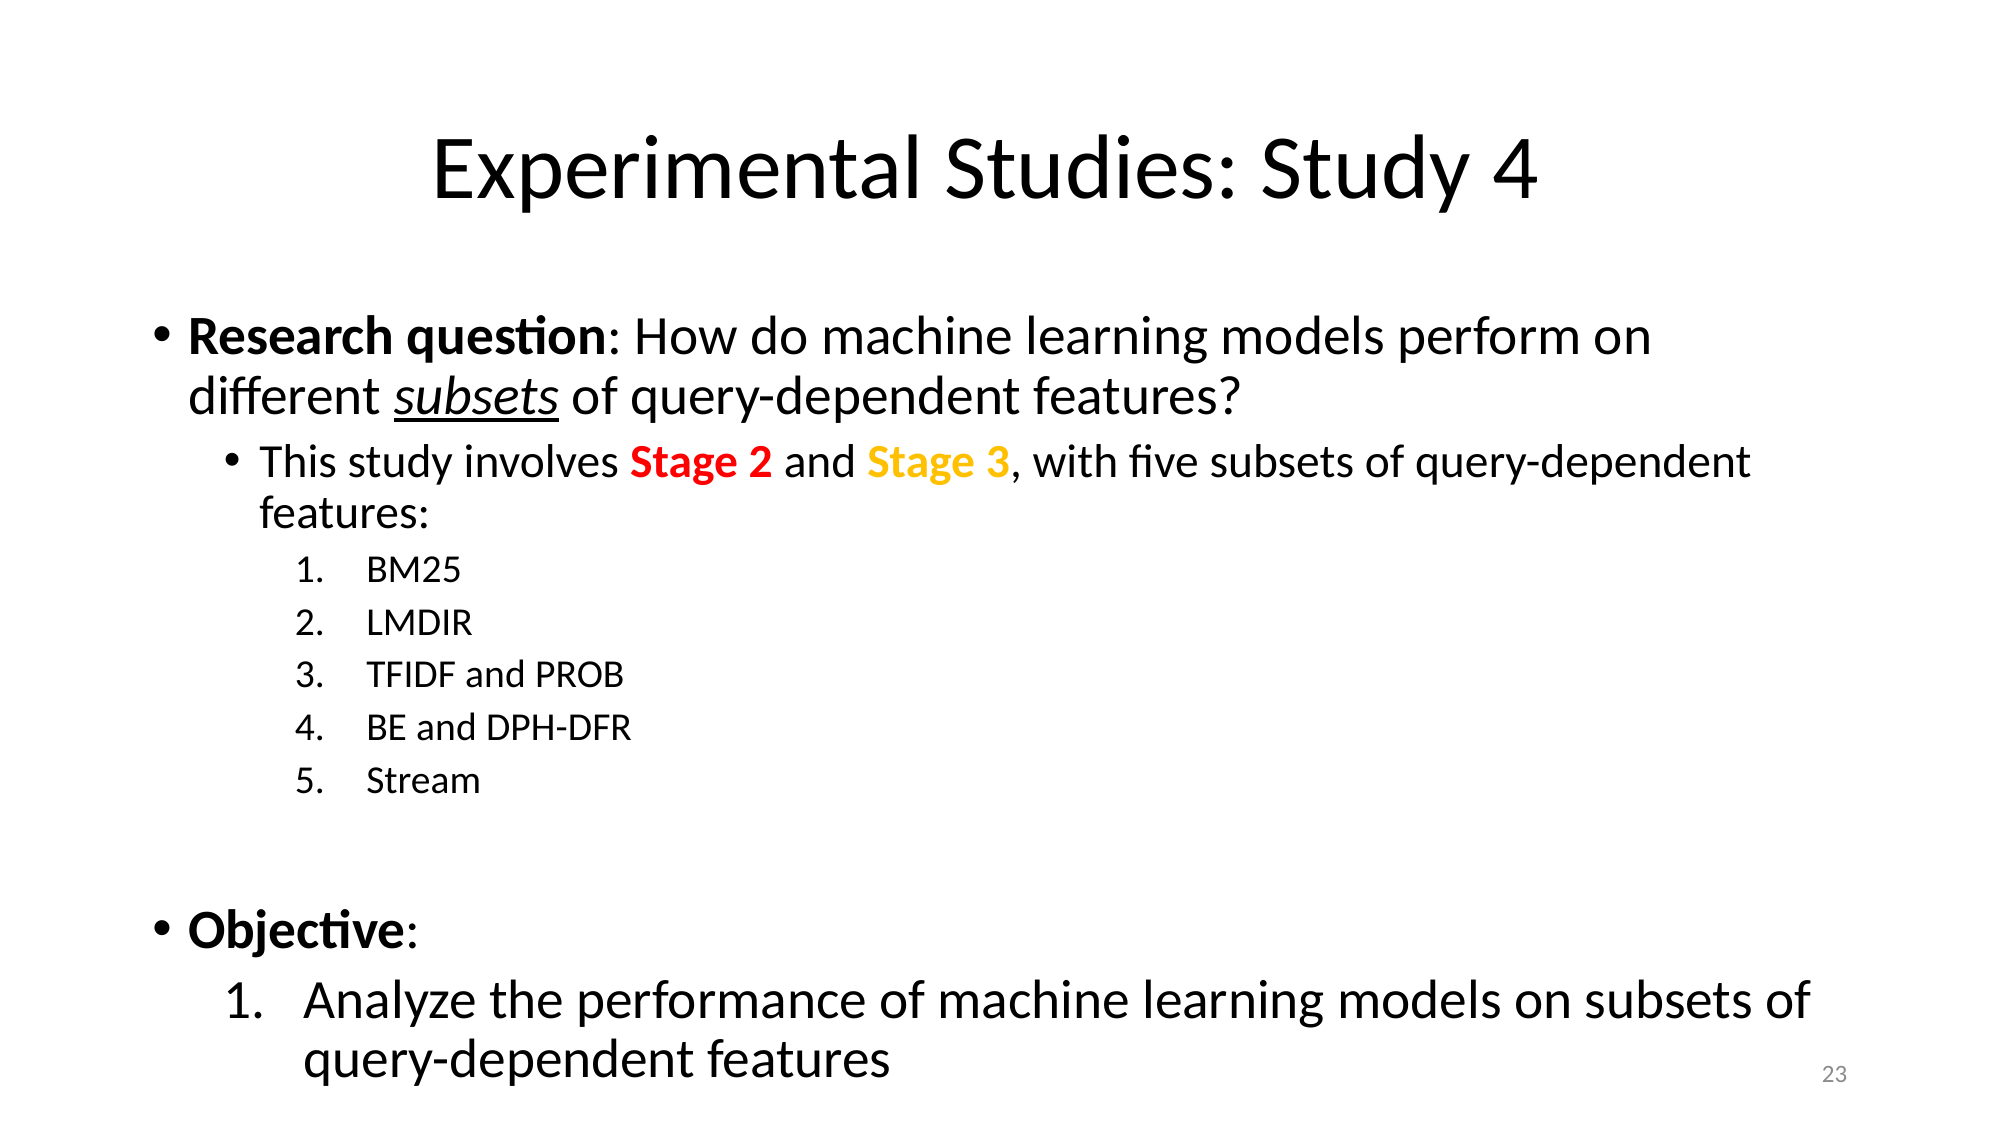

# Experimental Studies: Study 4
Research question: How do machine learning models perform on different subsets of query-dependent features?
This study involves Stage 2 and Stage 3, with five subsets of query-dependent features:
BM25
LMDIR
TFIDF and PROB
BE and DPH-DFR
Stream

Objective:
Analyze the performance of machine learning models on subsets of query-dependent features

23